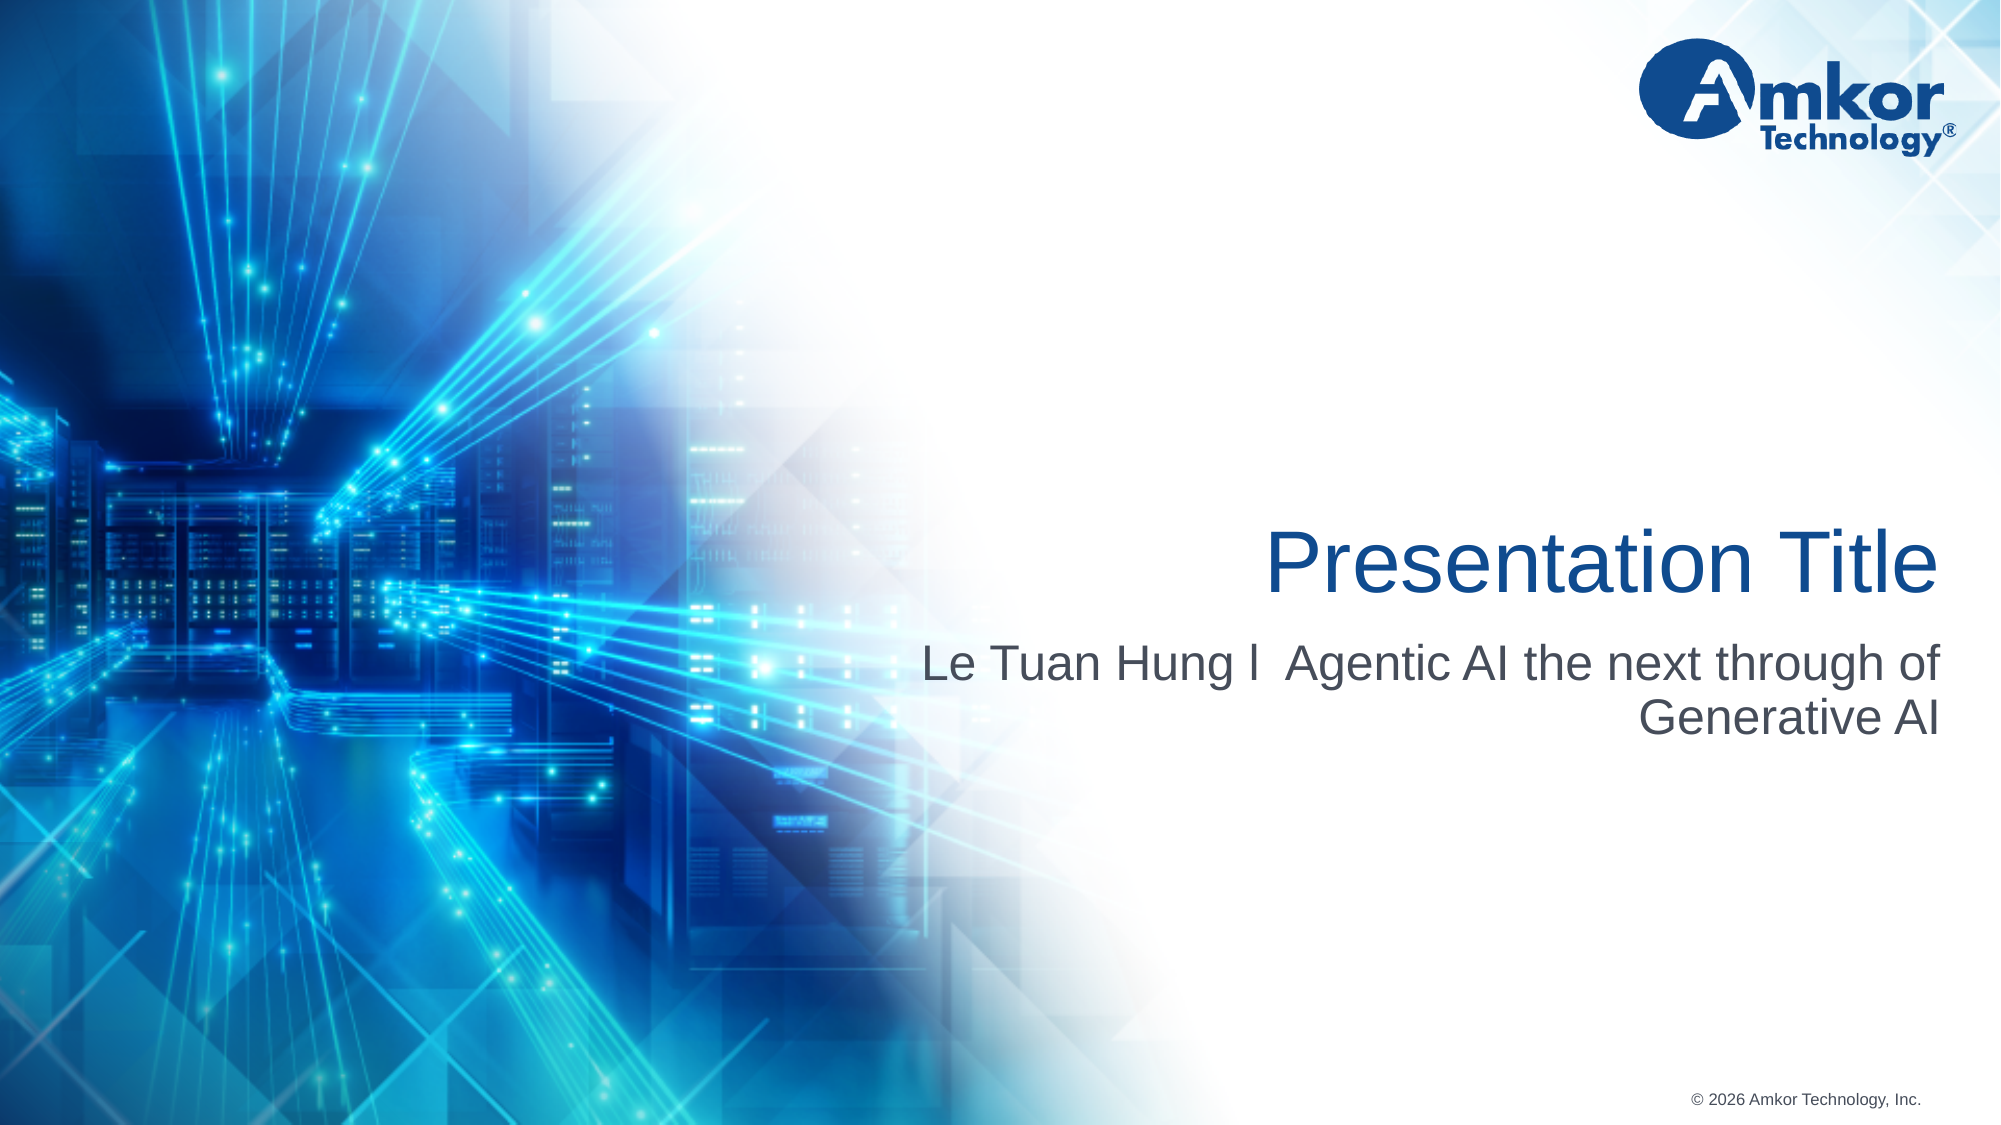

# Presentation Title
Le Tuan Hung l  Agentic AI the next through of Generative AI